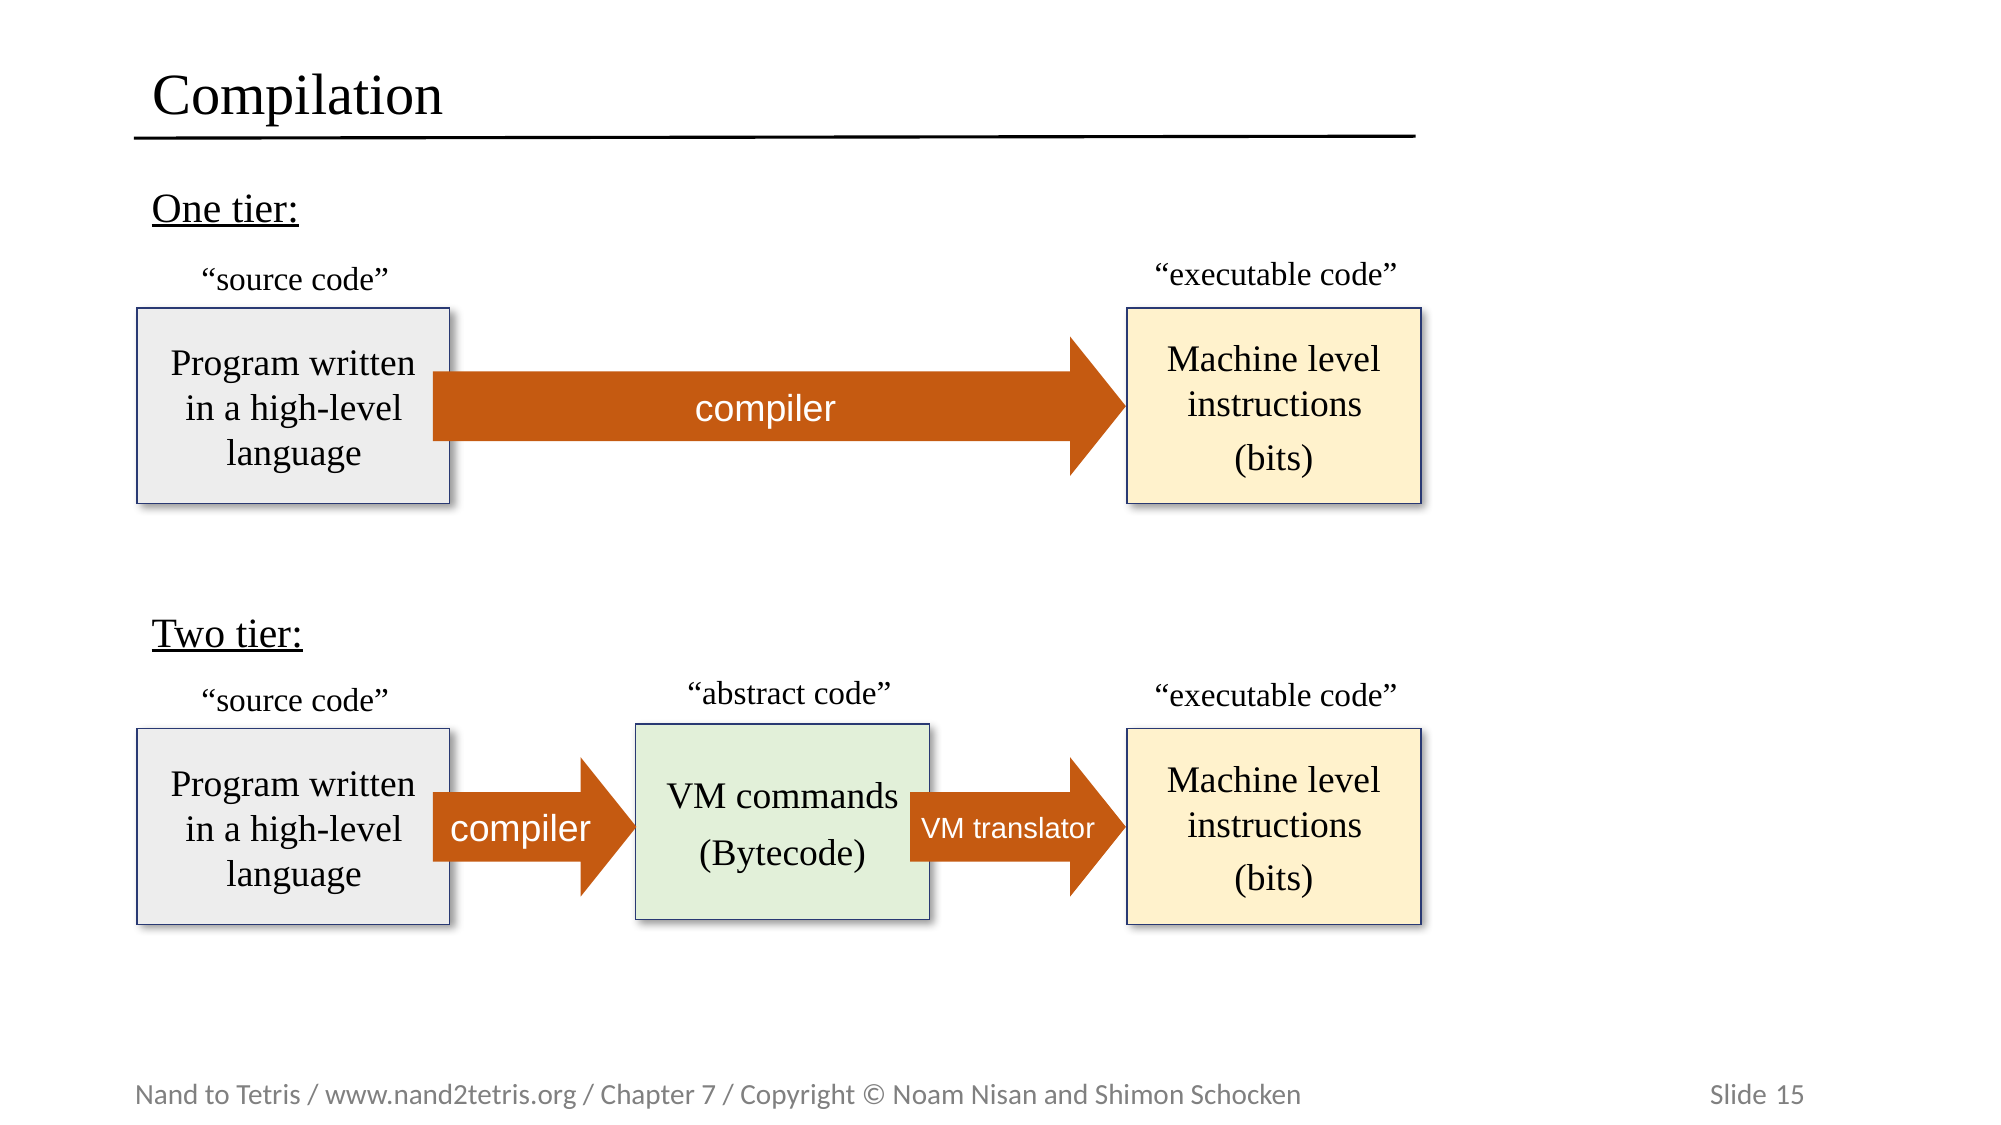

# Compilation
One tier:
“executable code”
“source code”
Machine level instructions
(bits)
Program written in a high-level language
compiler
Two tier:
“abstract code”
“executable code”
“source code”
VM commands
(Bytecode)
Machine level instructions
(bits)
Program written in a high-level language
compiler
 VM translator